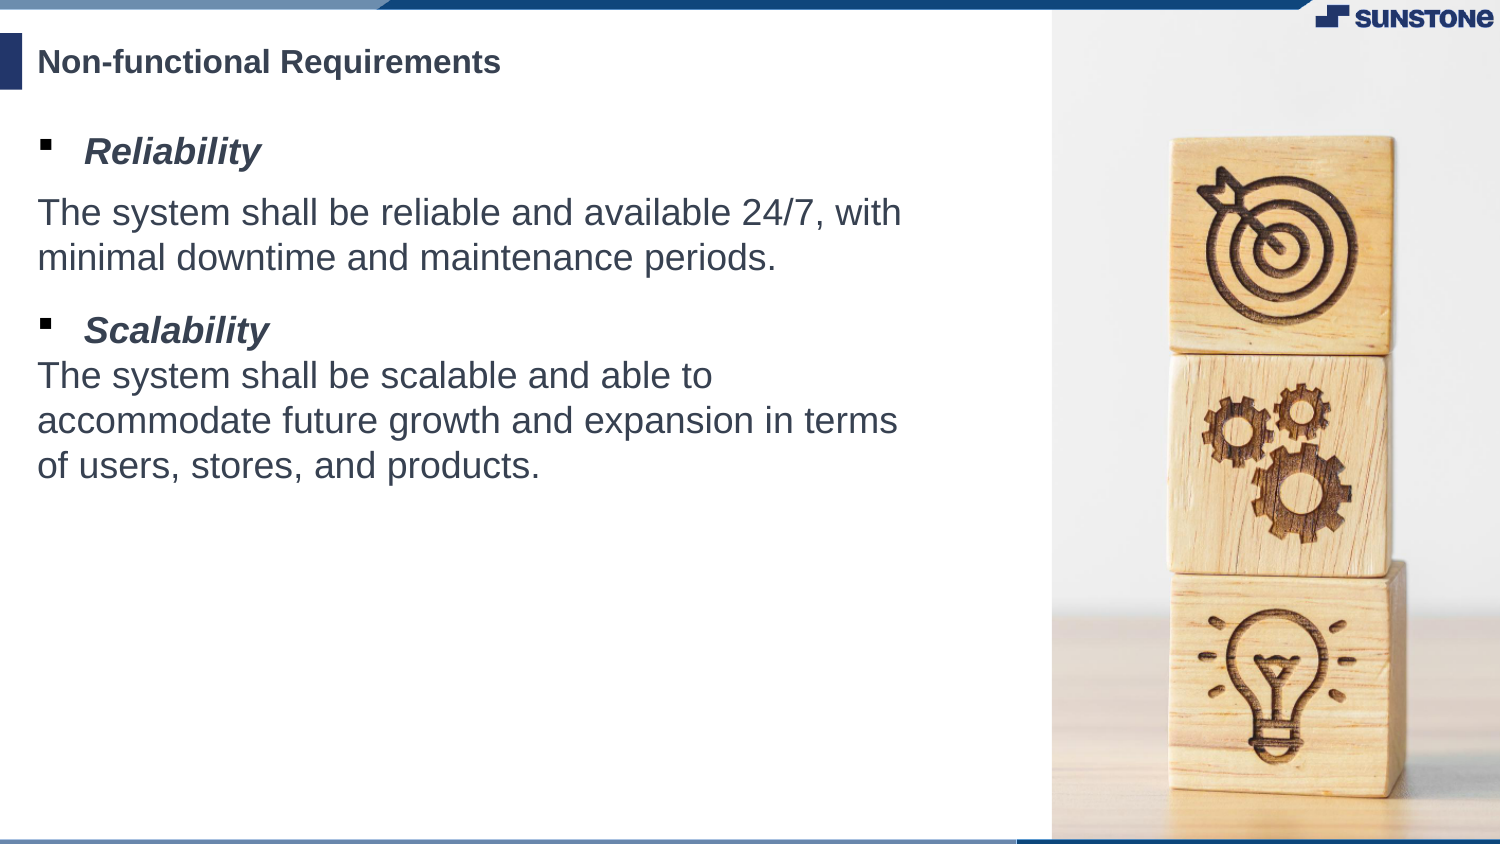

# Non-functional Requirements
Reliability
The system shall be reliable and available 24/7, with minimal downtime and maintenance periods.
Scalability
The system shall be scalable and able to accommodate future growth and expansion in terms of users, stores, and products.